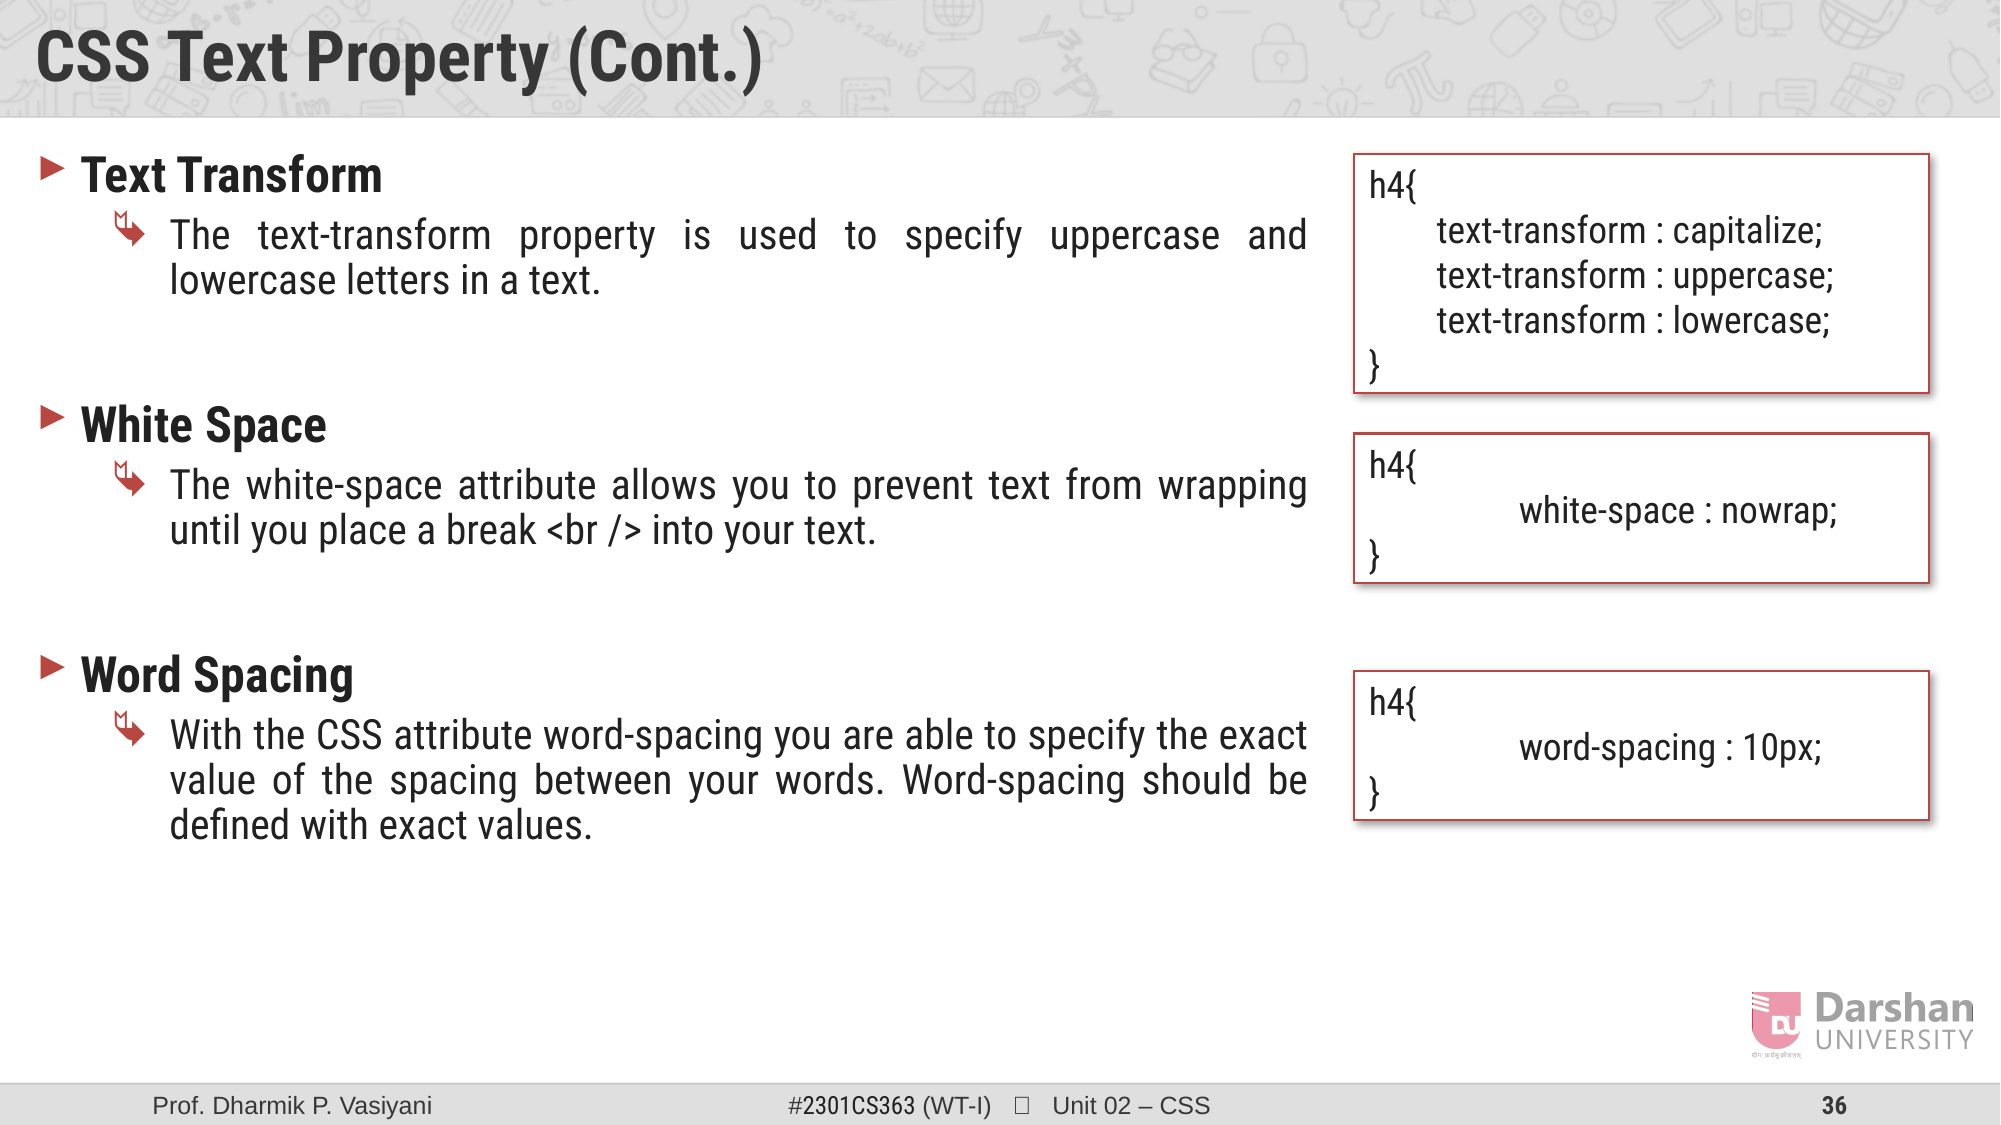

# CSS Text Property (Cont.)
Text Transform
The text-transform property is used to specify uppercase and lowercase letters in a text.

White Space
The white-space attribute allows you to prevent text from wrapping until you place a break <br /> into your text.

Word Spacing
With the CSS attribute word-spacing you are able to specify the exact value of the spacing between your words. Word-spacing should be defined with exact values.

h4{
        text-transform : capitalize;
        text-transform : uppercase;
        text-transform : lowercase;
}
h4{
	white-space : nowrap;
}
h4{
	word-spacing : 10px;
}